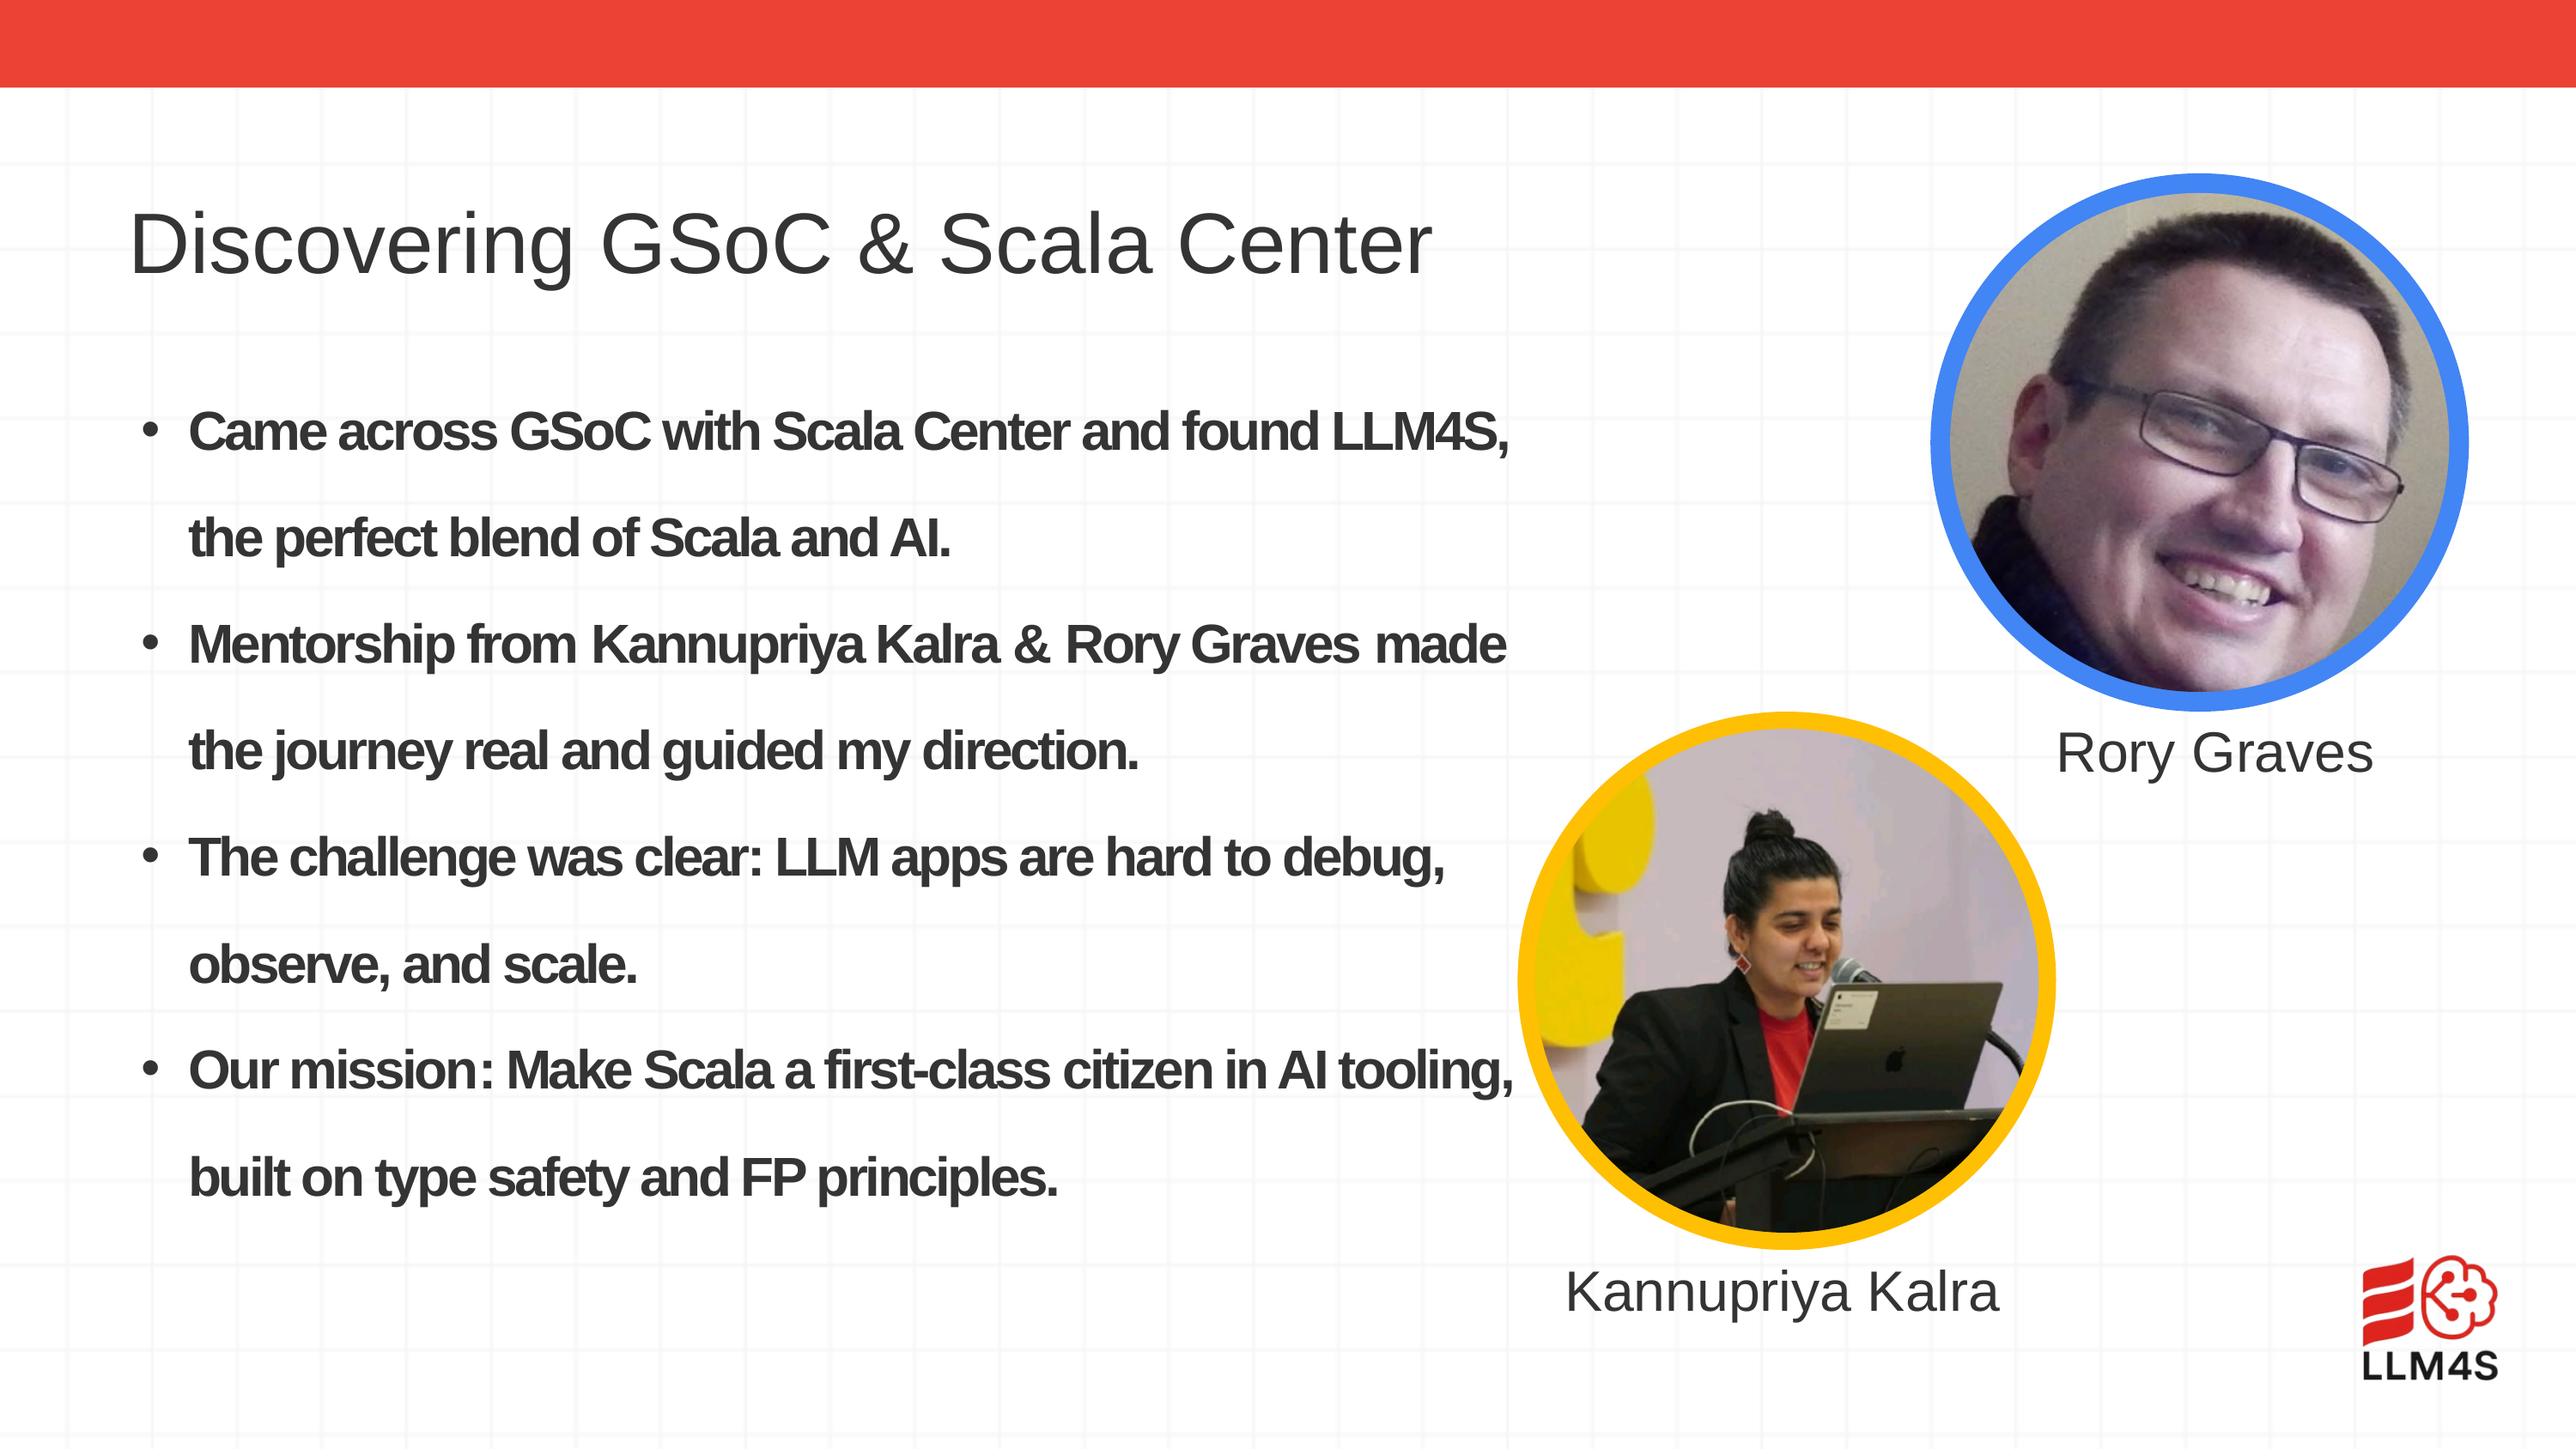

Discovering GSoC & Scala Center

Came across GSoC with Scala Center and found LLM4S, the perfect blend of Scala and AI.
Mentorship from Kannupriya Kalra & Rory Graves made the journey real and guided my direction.
The challenge was clear: LLM apps are hard to debug, observe, and scale.
Our mission: Make Scala a first-class citizen in AI tooling, built on type safety and FP principles.
Rory Graves

Kannupriya Kalra